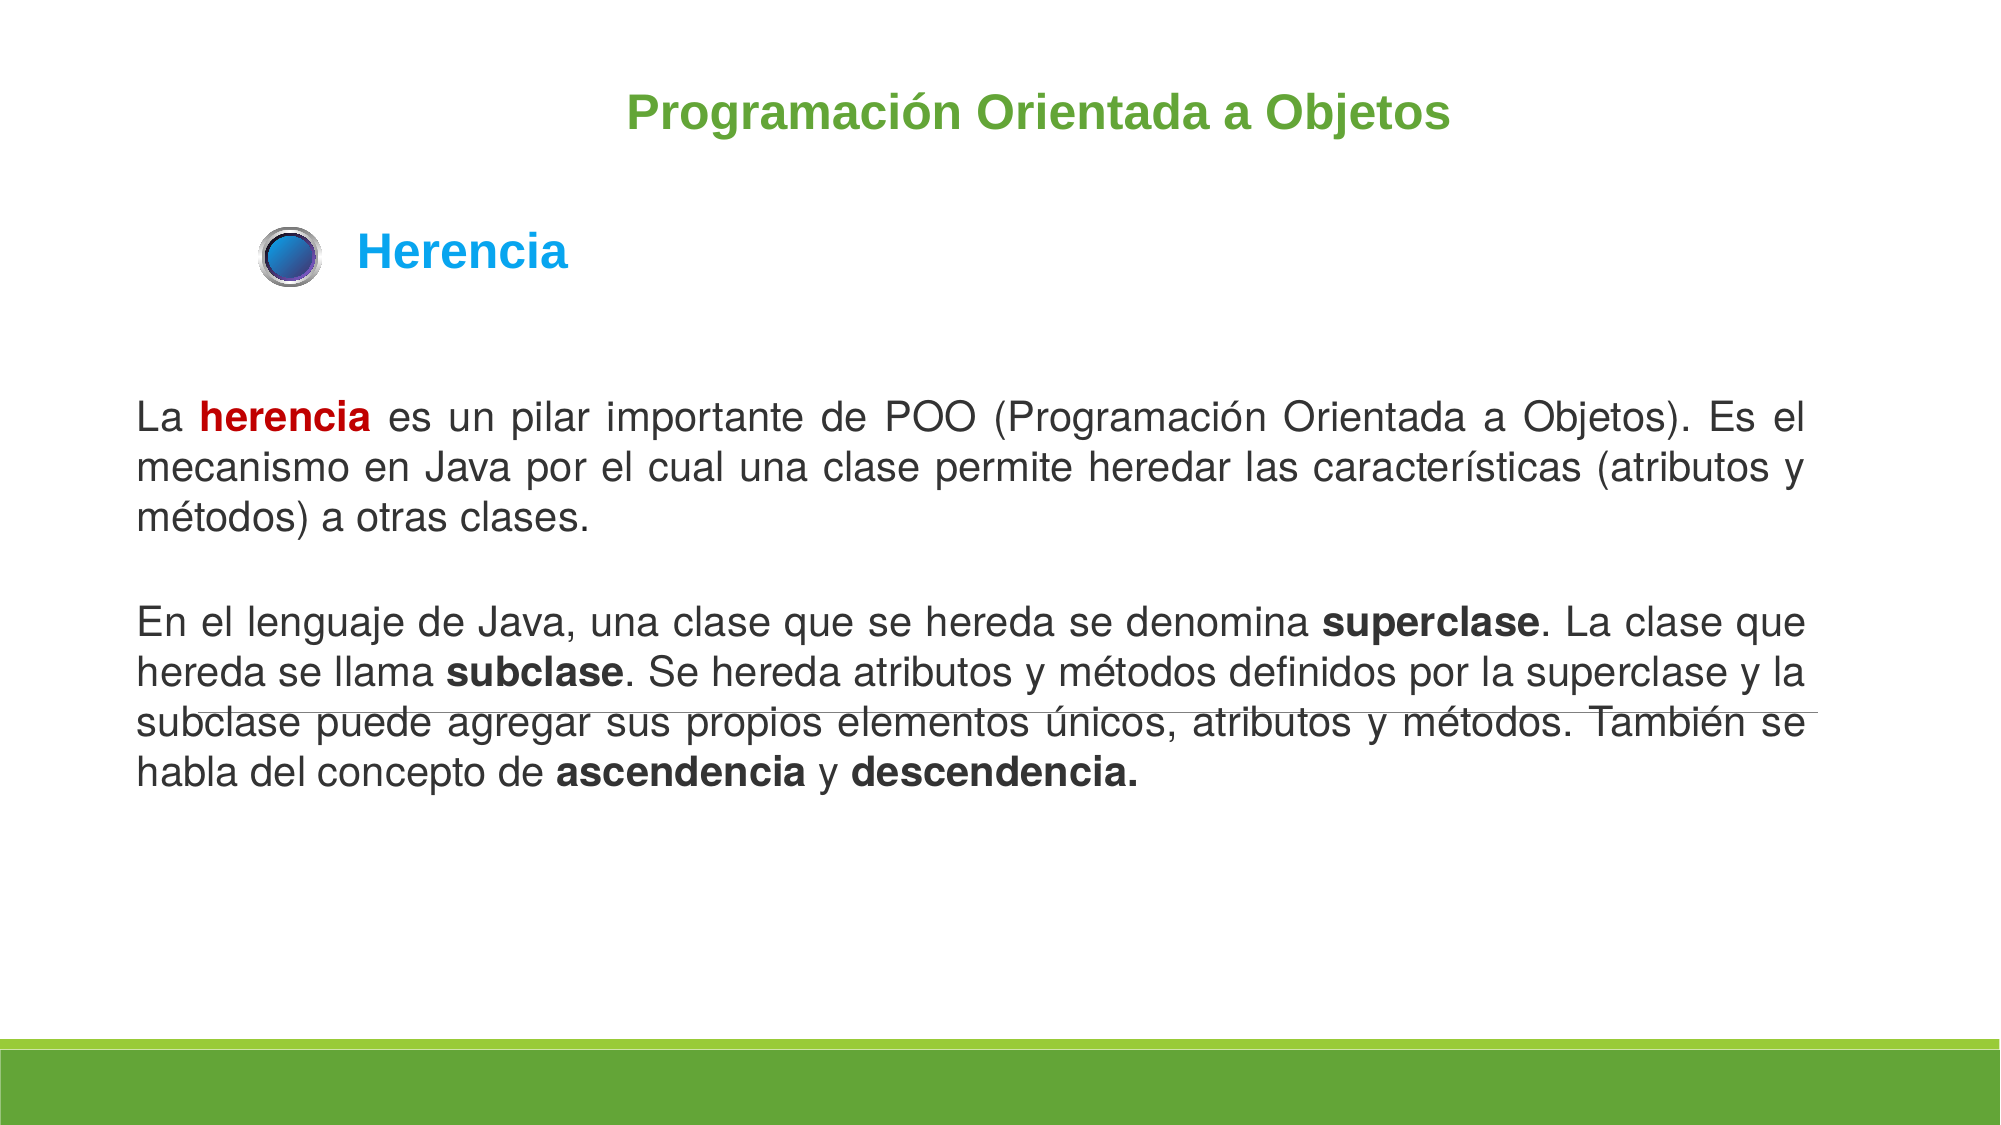

Programación Orientada a Objetos
Herencia

La herencia es un pilar importante de POO (Programación Orientada a Objetos). Es el mecanismo en Java por el cual una clase permite heredar las características (atributos y métodos) a otras clases.

En el lenguaje de Java, una clase que se hereda se denomina superclase. La clase que hereda se llama subclase. Se hereda atributos y métodos definidos por la superclase y la subclase puede agregar sus propios elementos únicos, atributos y métodos. También se habla del concepto de ascendencia y descendencia.